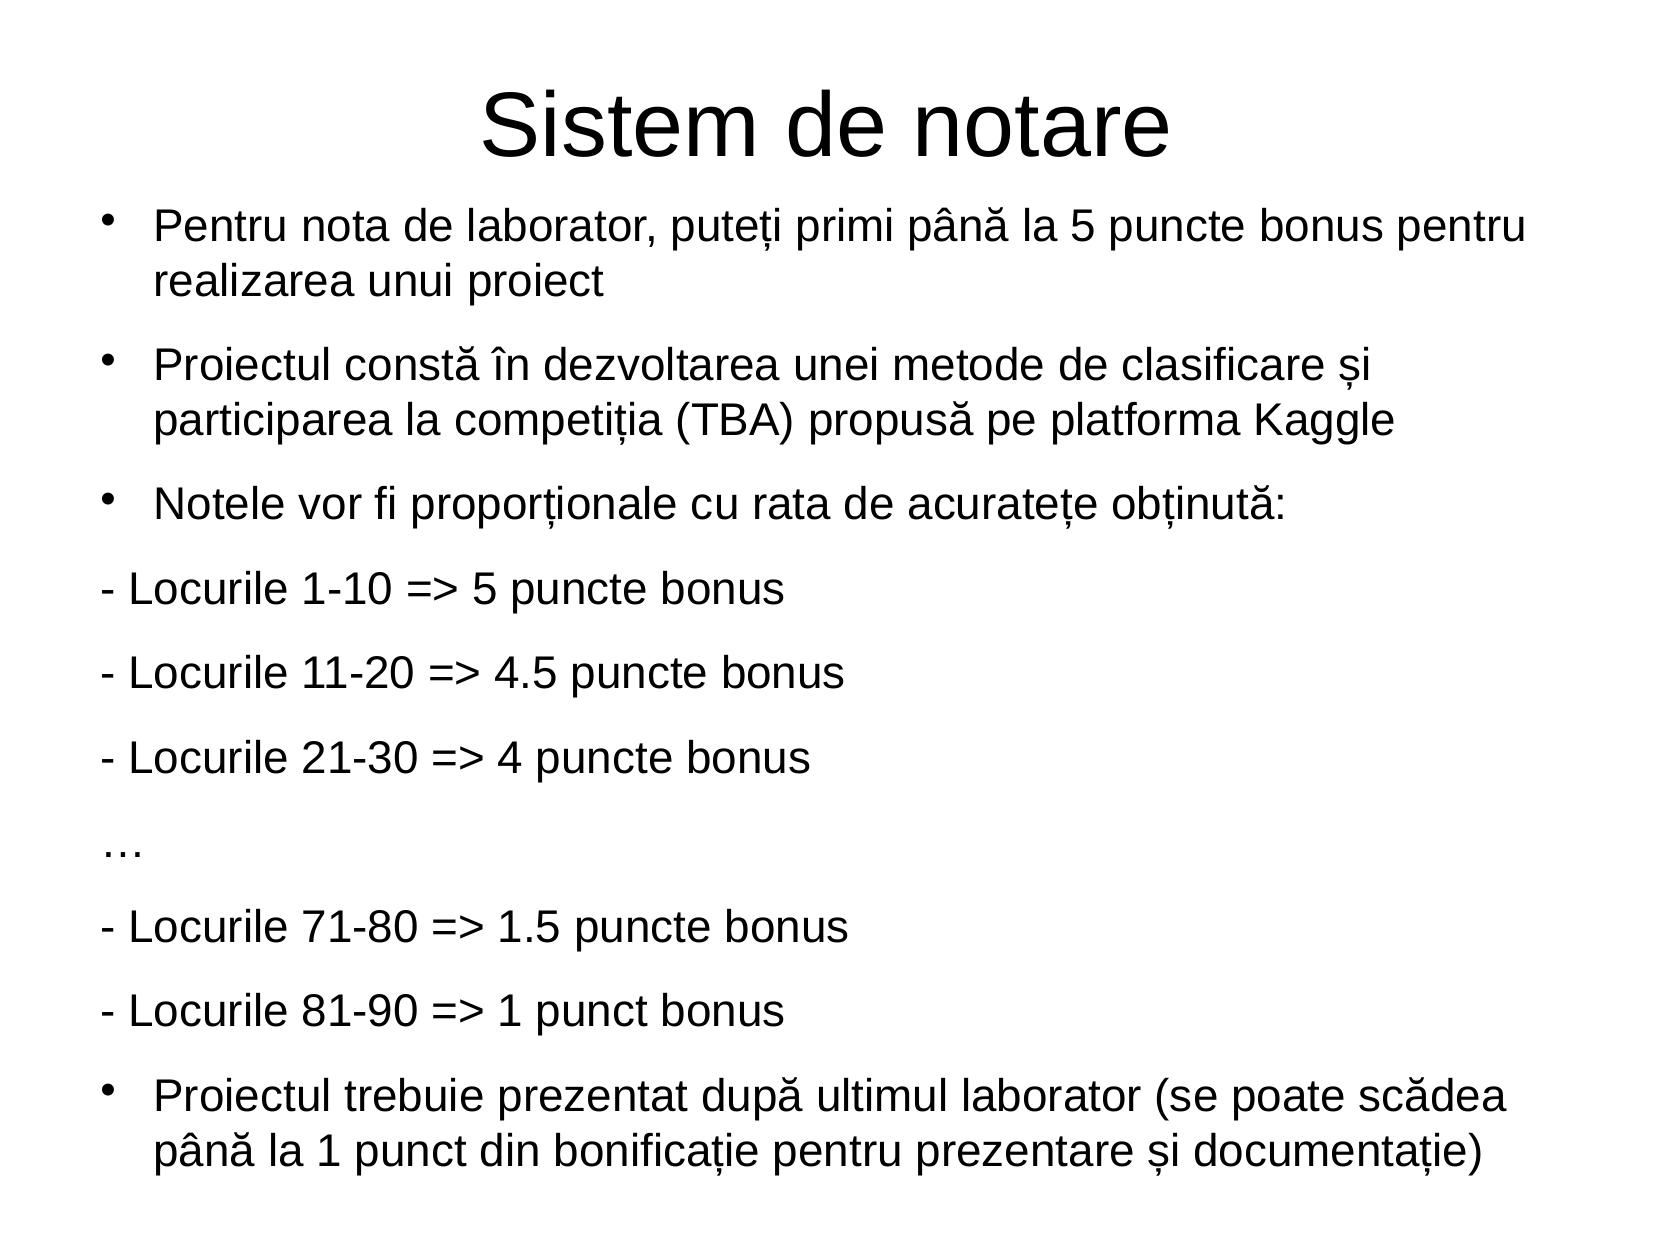

Sistem de notare
Pentru nota de laborator, puteți primi până la 5 puncte bonus pentru realizarea unui proiect
Proiectul constă în dezvoltarea unei metode de clasificare și participarea la competiția (TBA) propusă pe platforma Kaggle
Notele vor fi proporționale cu rata de acuratețe obținută:
- Locurile 1-10 => 5 puncte bonus
- Locurile 11-20 => 4.5 puncte bonus
- Locurile 21-30 => 4 puncte bonus
…
- Locurile 71-80 => 1.5 puncte bonus
- Locurile 81-90 => 1 punct bonus
Proiectul trebuie prezentat după ultimul laborator (se poate scădea până la 1 punct din bonificație pentru prezentare și documentație)